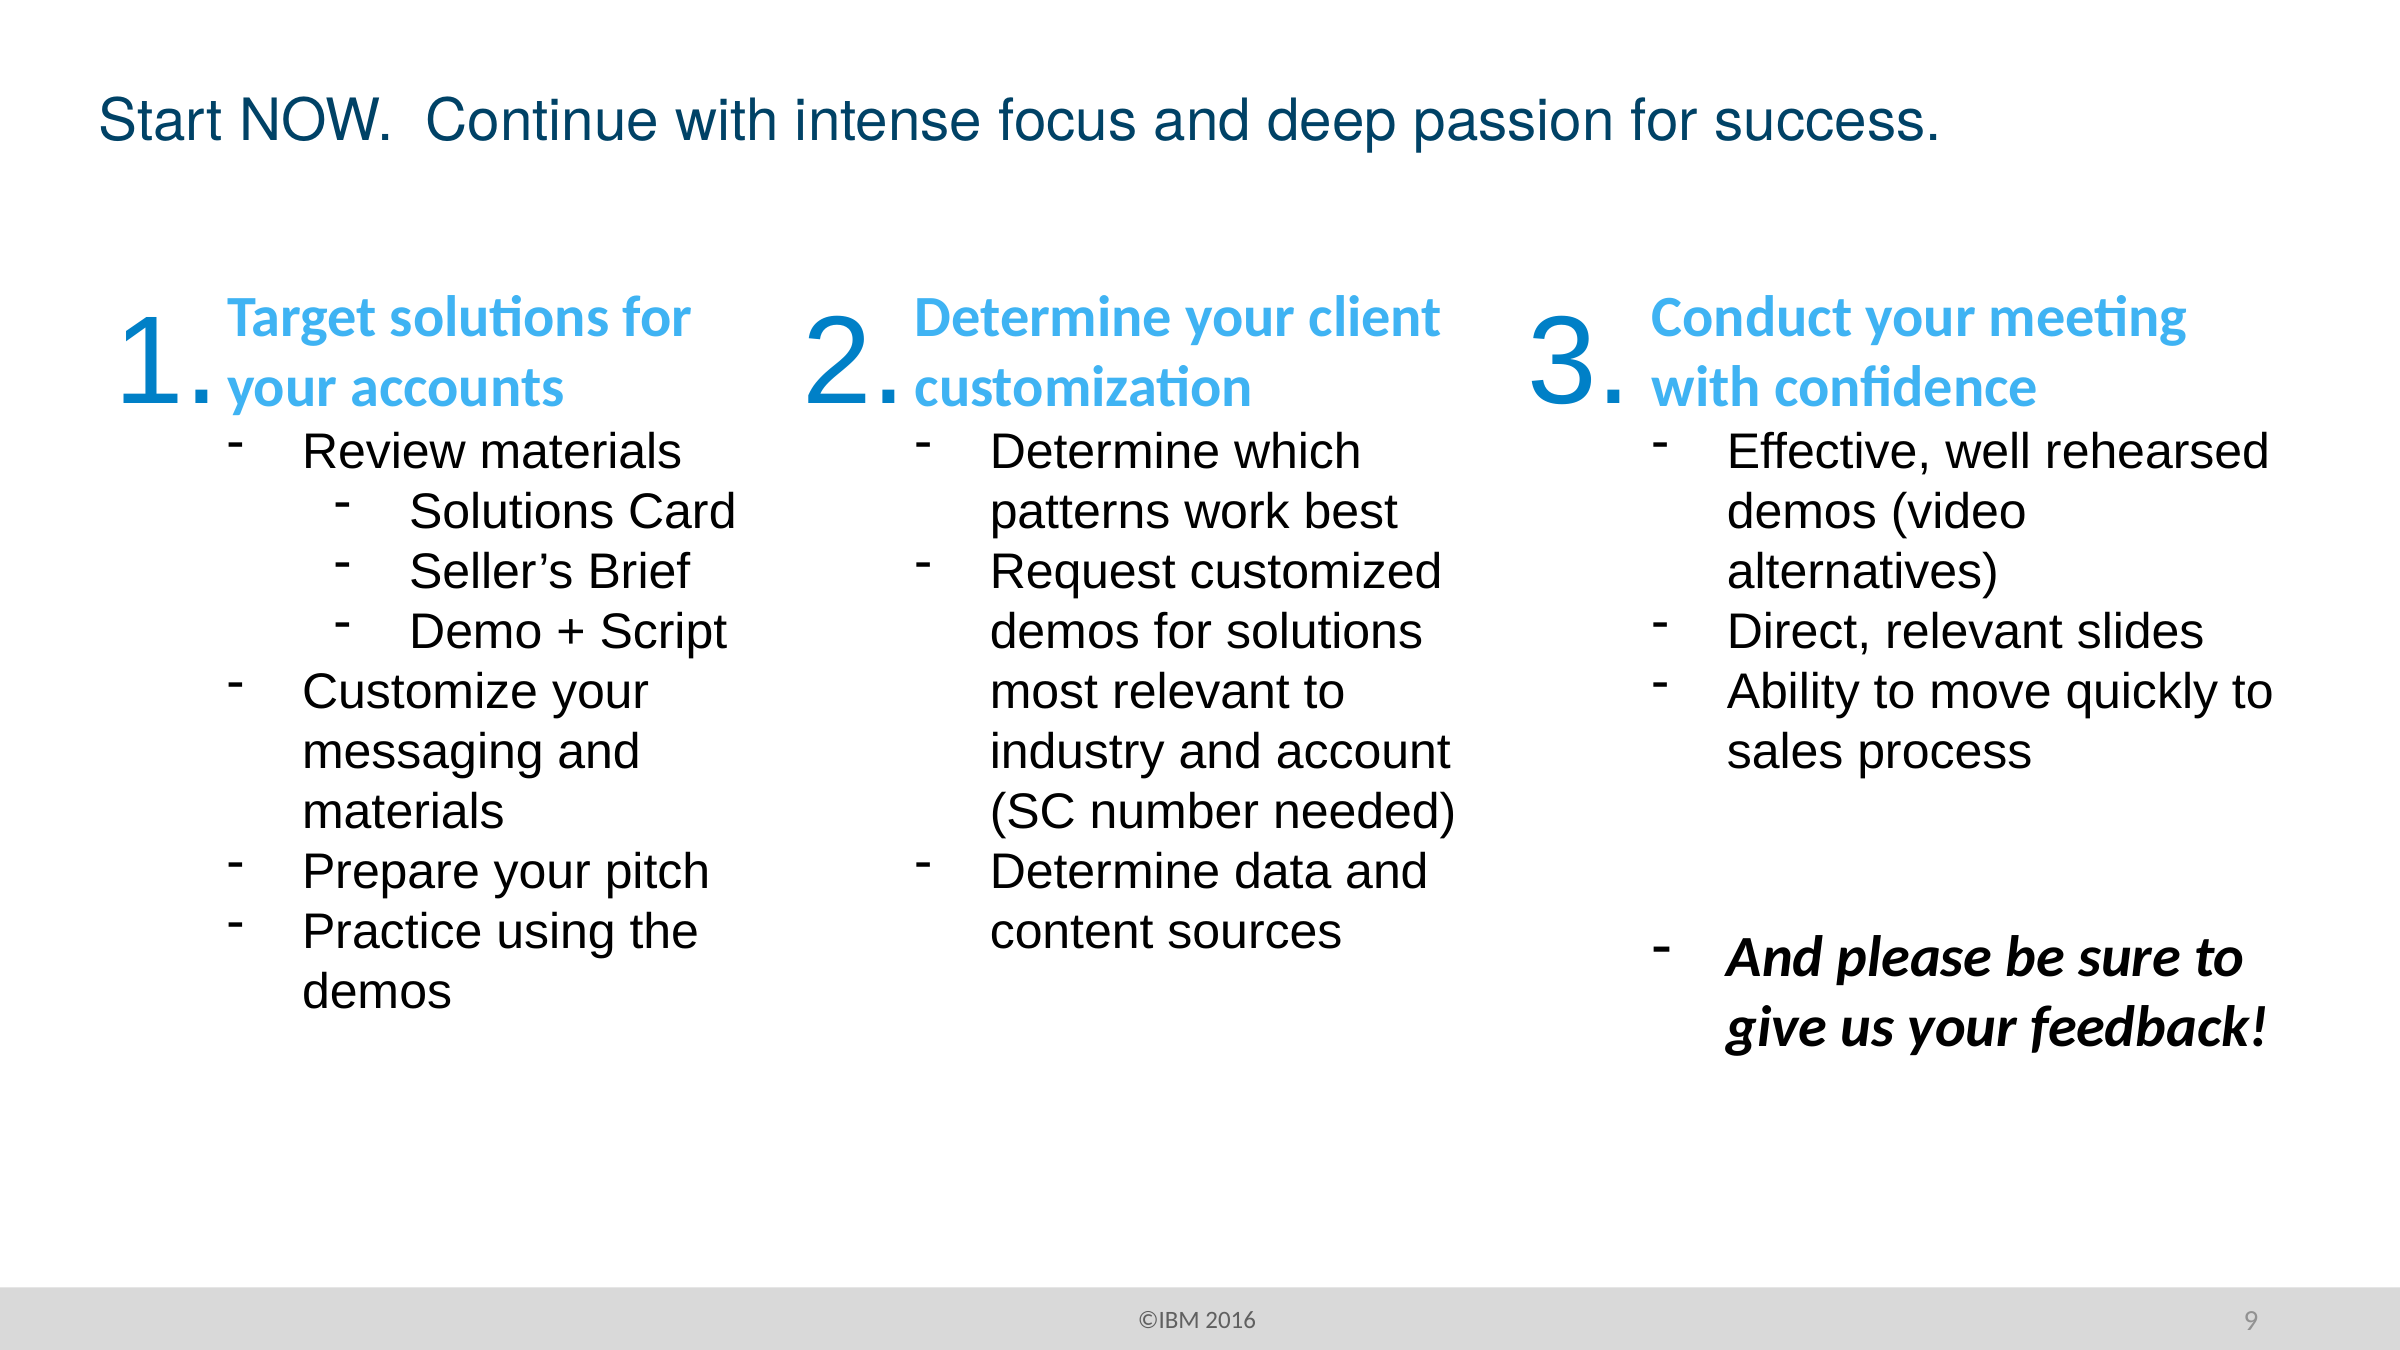

Start NOW.  Continue with intense focus and deep passion for success.
1.
Target solutions for your accounts
Review materials
Solutions Card
Seller’s Brief
Demo + Script
Customize your messaging and materials
Prepare your pitch
Practice using the demos
2.
Determine your client customization
Determine which patterns work best
Request customized demos for solutions most relevant to industry and account (SC number needed)
Determine data and content sources
3.
Conduct your meeting with confidence
Effective, well rehearsed demos (video alternatives)
Direct, relevant slides
Ability to move quickly to sales process

And please be sure to give us your feedback!
9